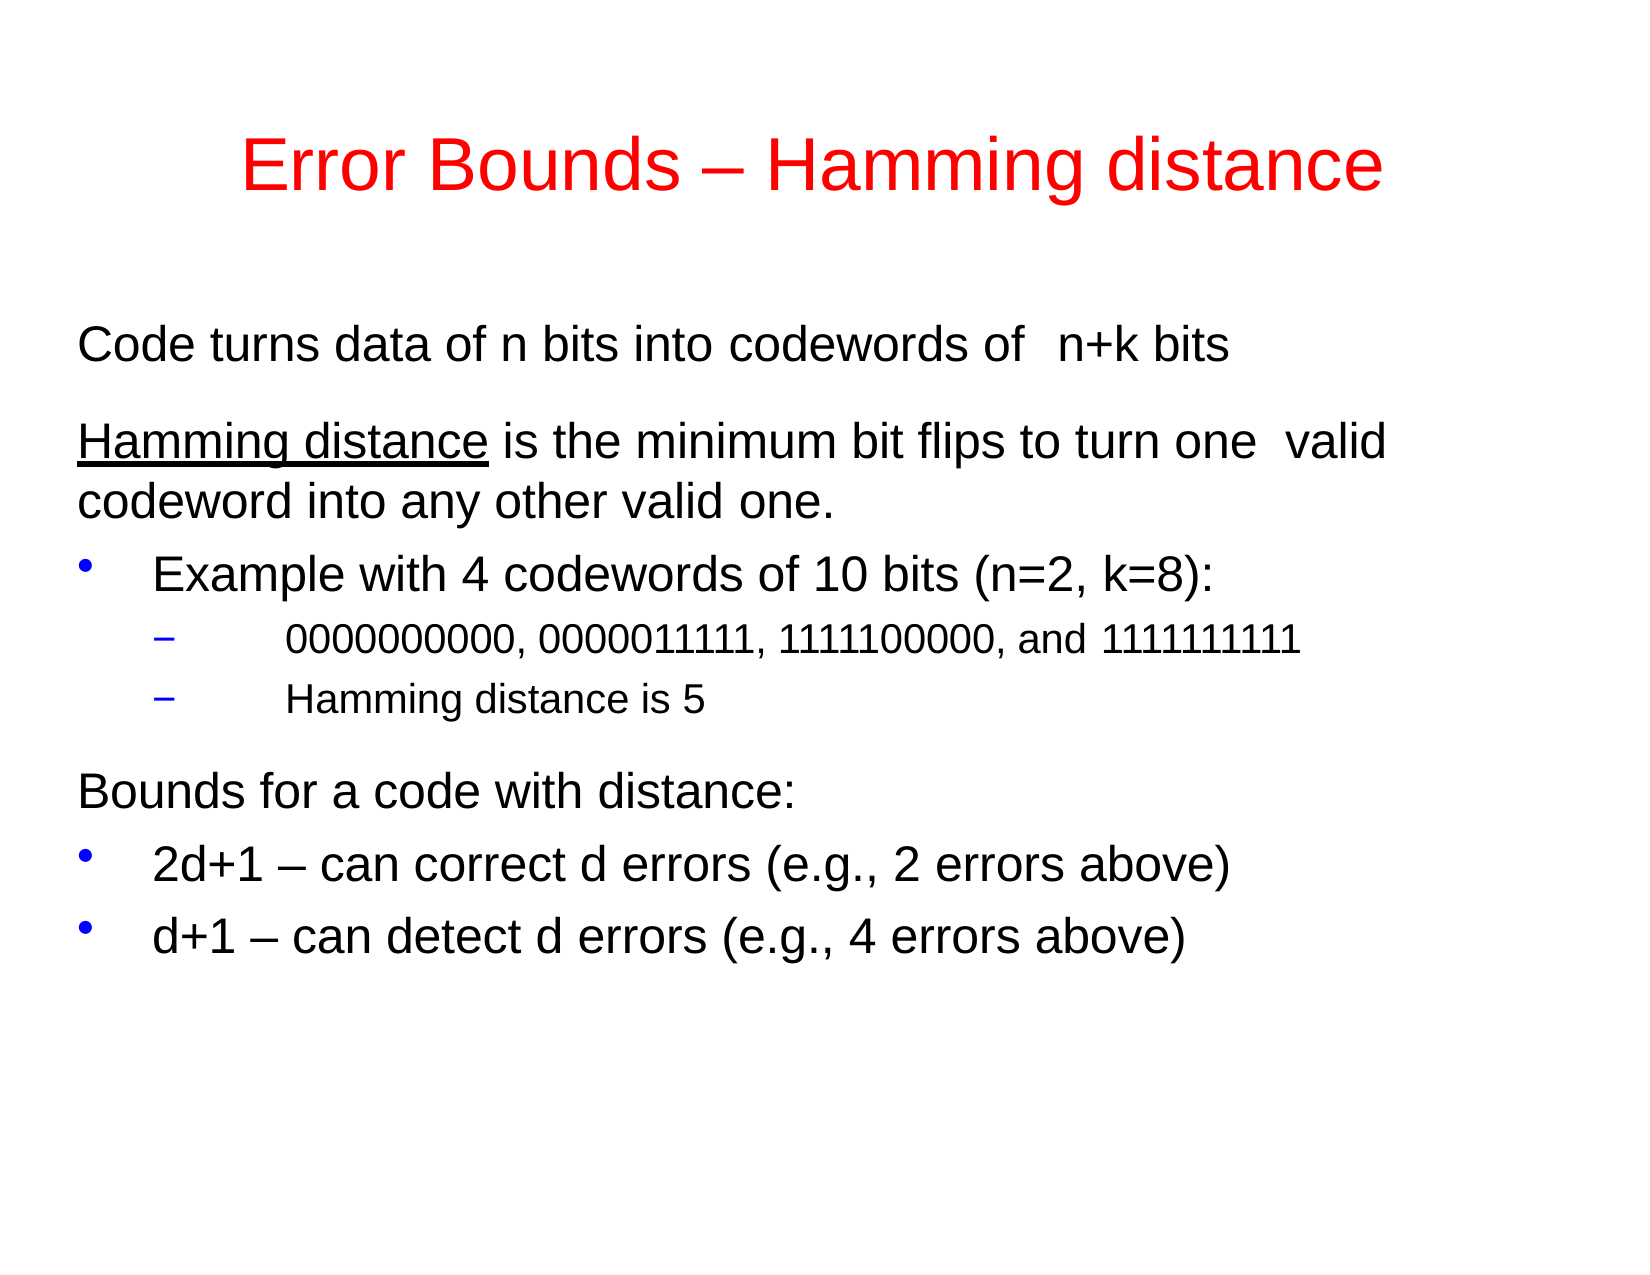

# Error Bounds – Hamming distance
Code turns data of n bits into codewords of	n+k bits
Hamming distance is the minimum bit flips to turn one  valid codeword into any other valid one.
Example with 4 codewords of 10 bits (n=2, k=8):
−	0000000000, 0000011111, 1111100000, and 1111111111
−	Hamming distance is 5
Bounds for a code with distance:
2d+1 – can correct d errors (e.g., 2 errors above)
d+1 – can detect d errors (e.g., 4 errors above)